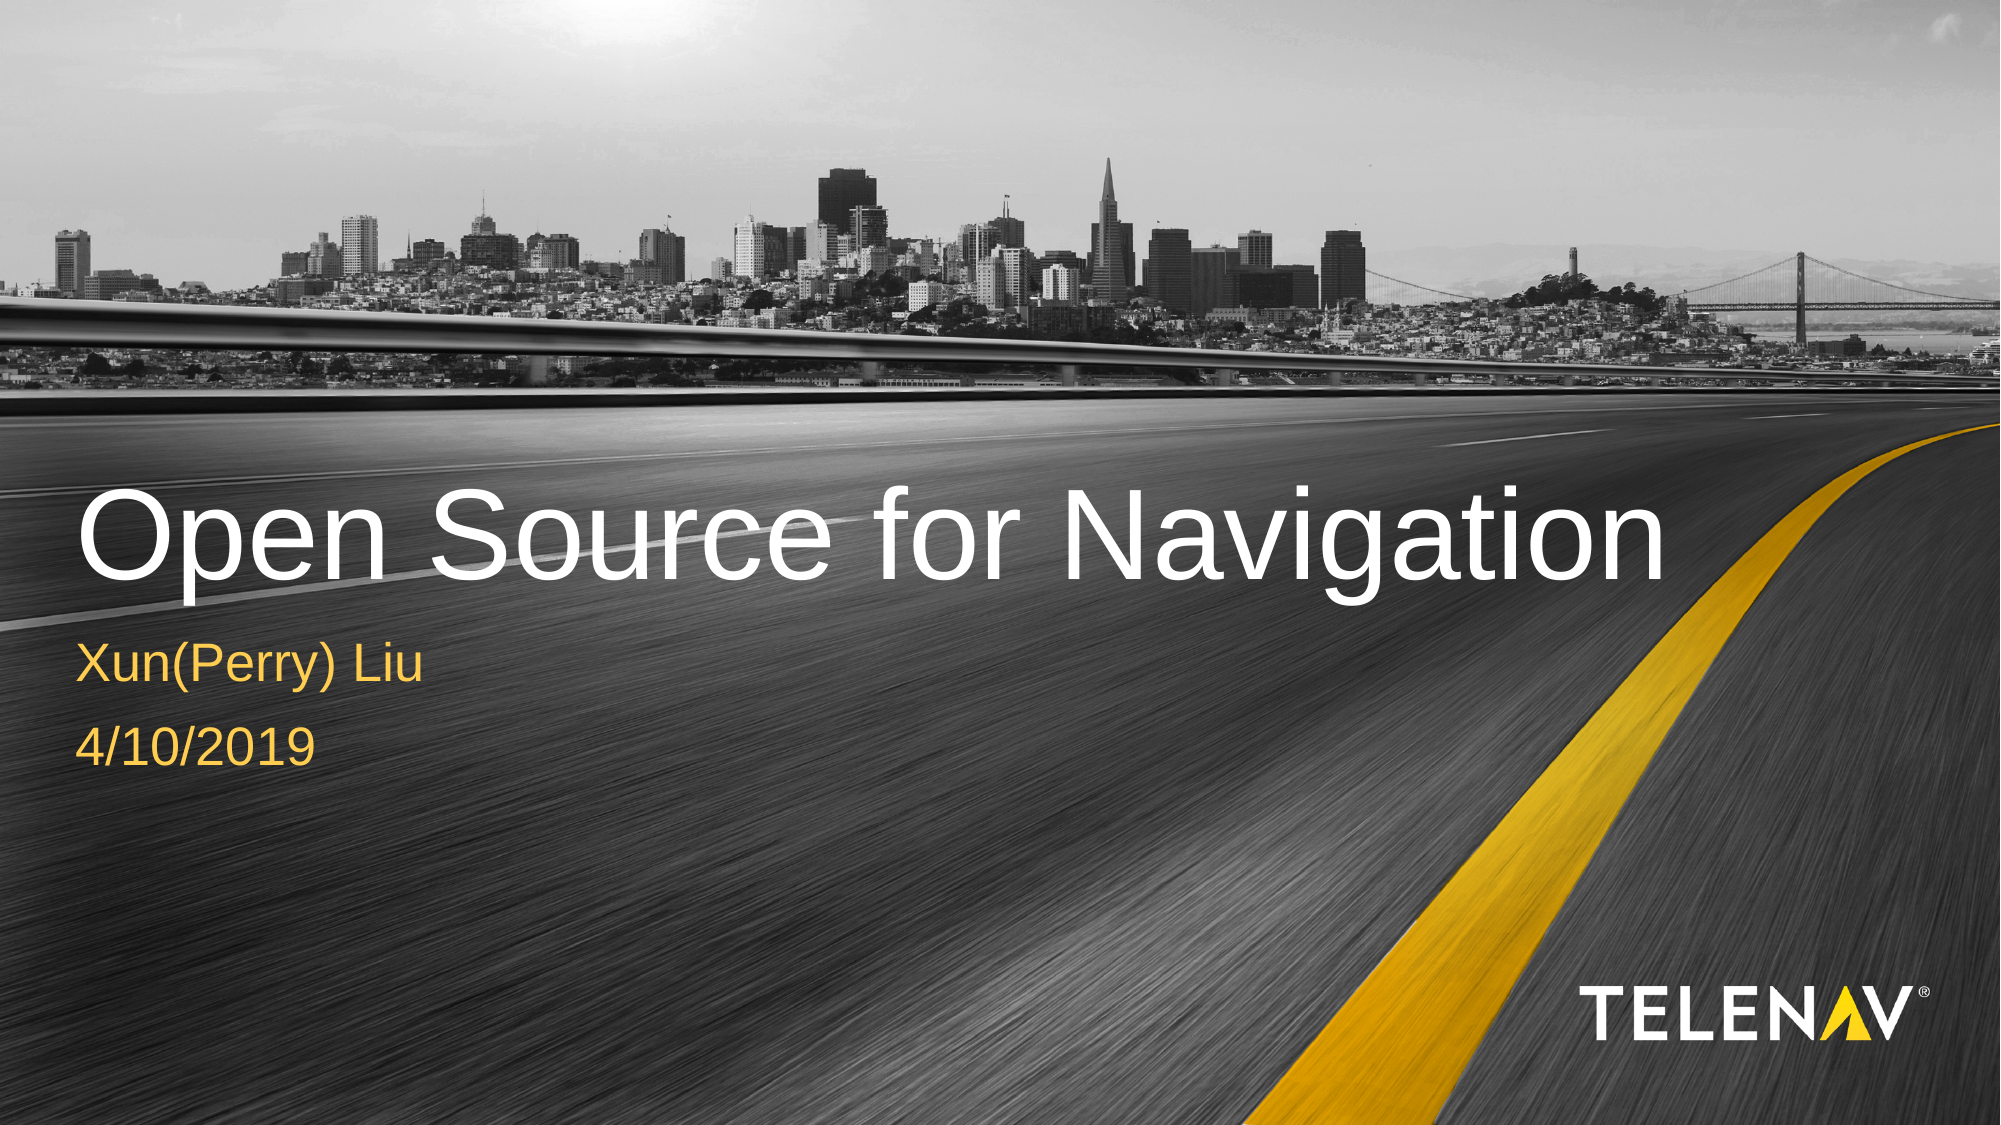

# Open Source for Navigation
Xun(Perry) Liu
4/10/2019